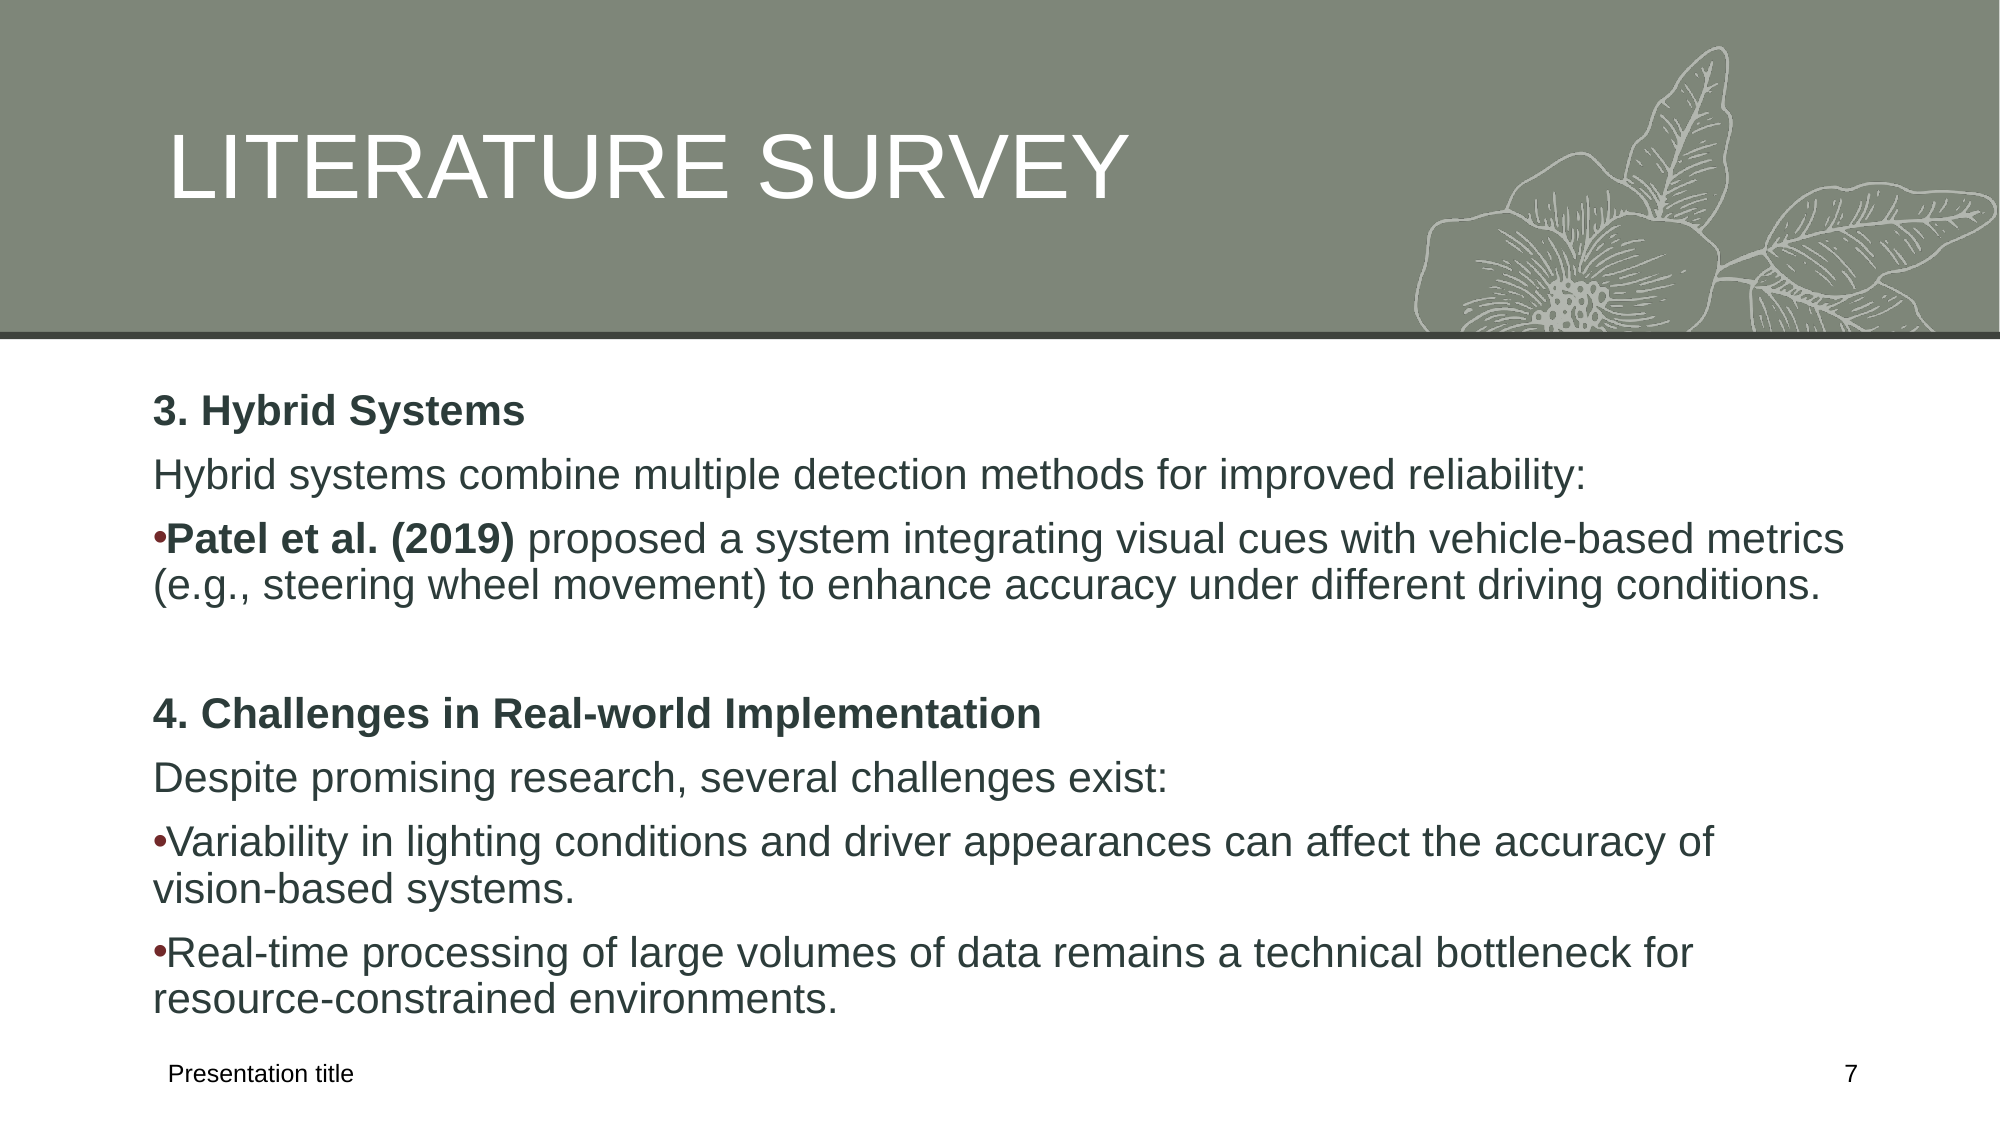

# LITERATURE SURVEY
3. Hybrid Systems
Hybrid systems combine multiple detection methods for improved reliability:
Patel et al. (2019) proposed a system integrating visual cues with vehicle-based metrics (e.g., steering wheel movement) to enhance accuracy under different driving conditions.

4. Challenges in Real-world Implementation
Despite promising research, several challenges exist:
Variability in lighting conditions and driver appearances can affect the accuracy of vision-based systems.
Real-time processing of large volumes of data remains a technical bottleneck for resource-constrained environments.

Presentation title
7